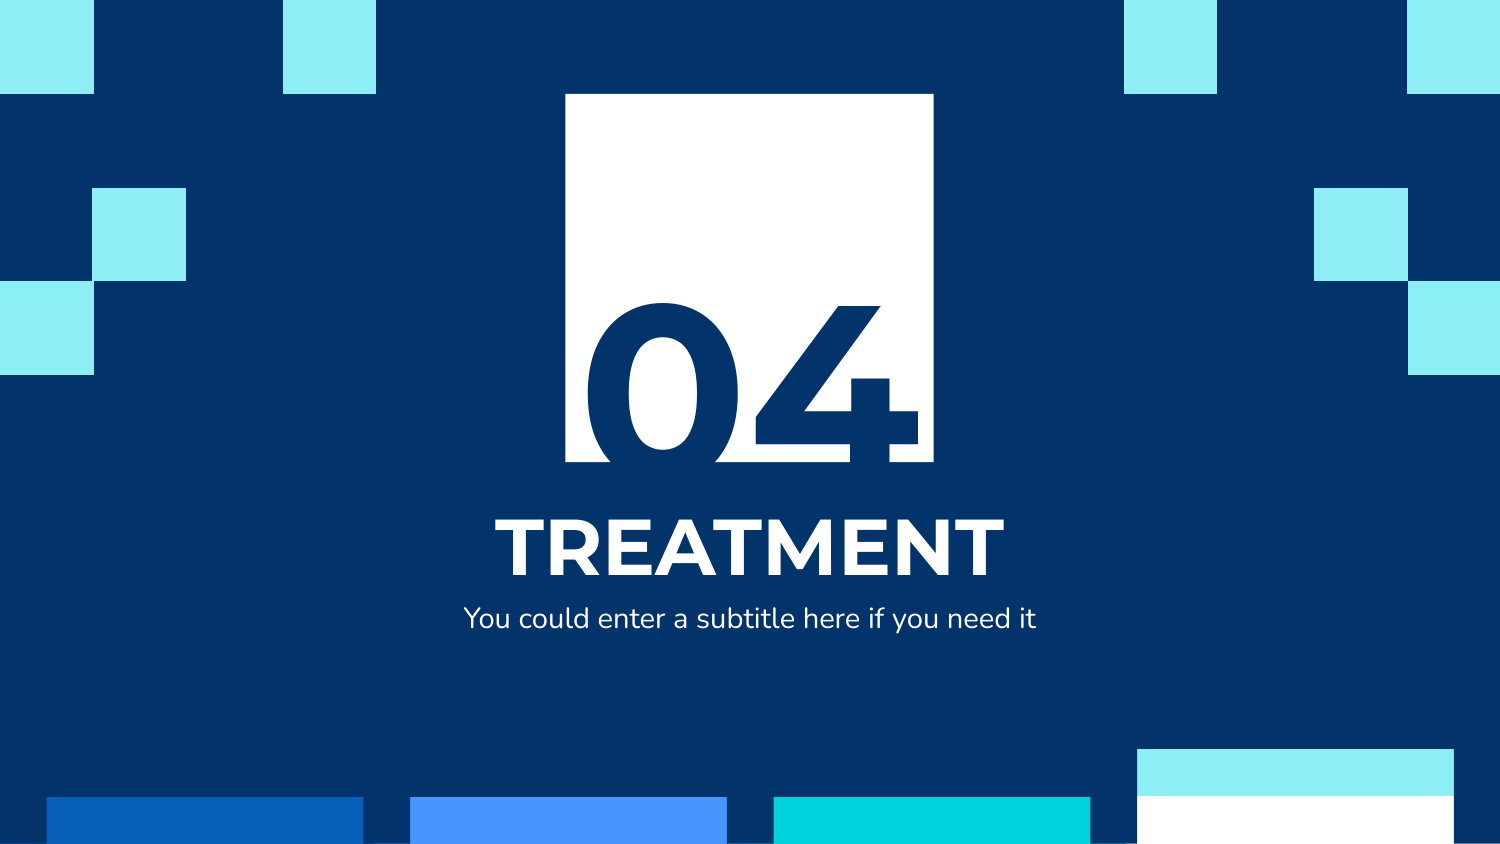

04
# TREATMENT
You could enter a subtitle here if you need it